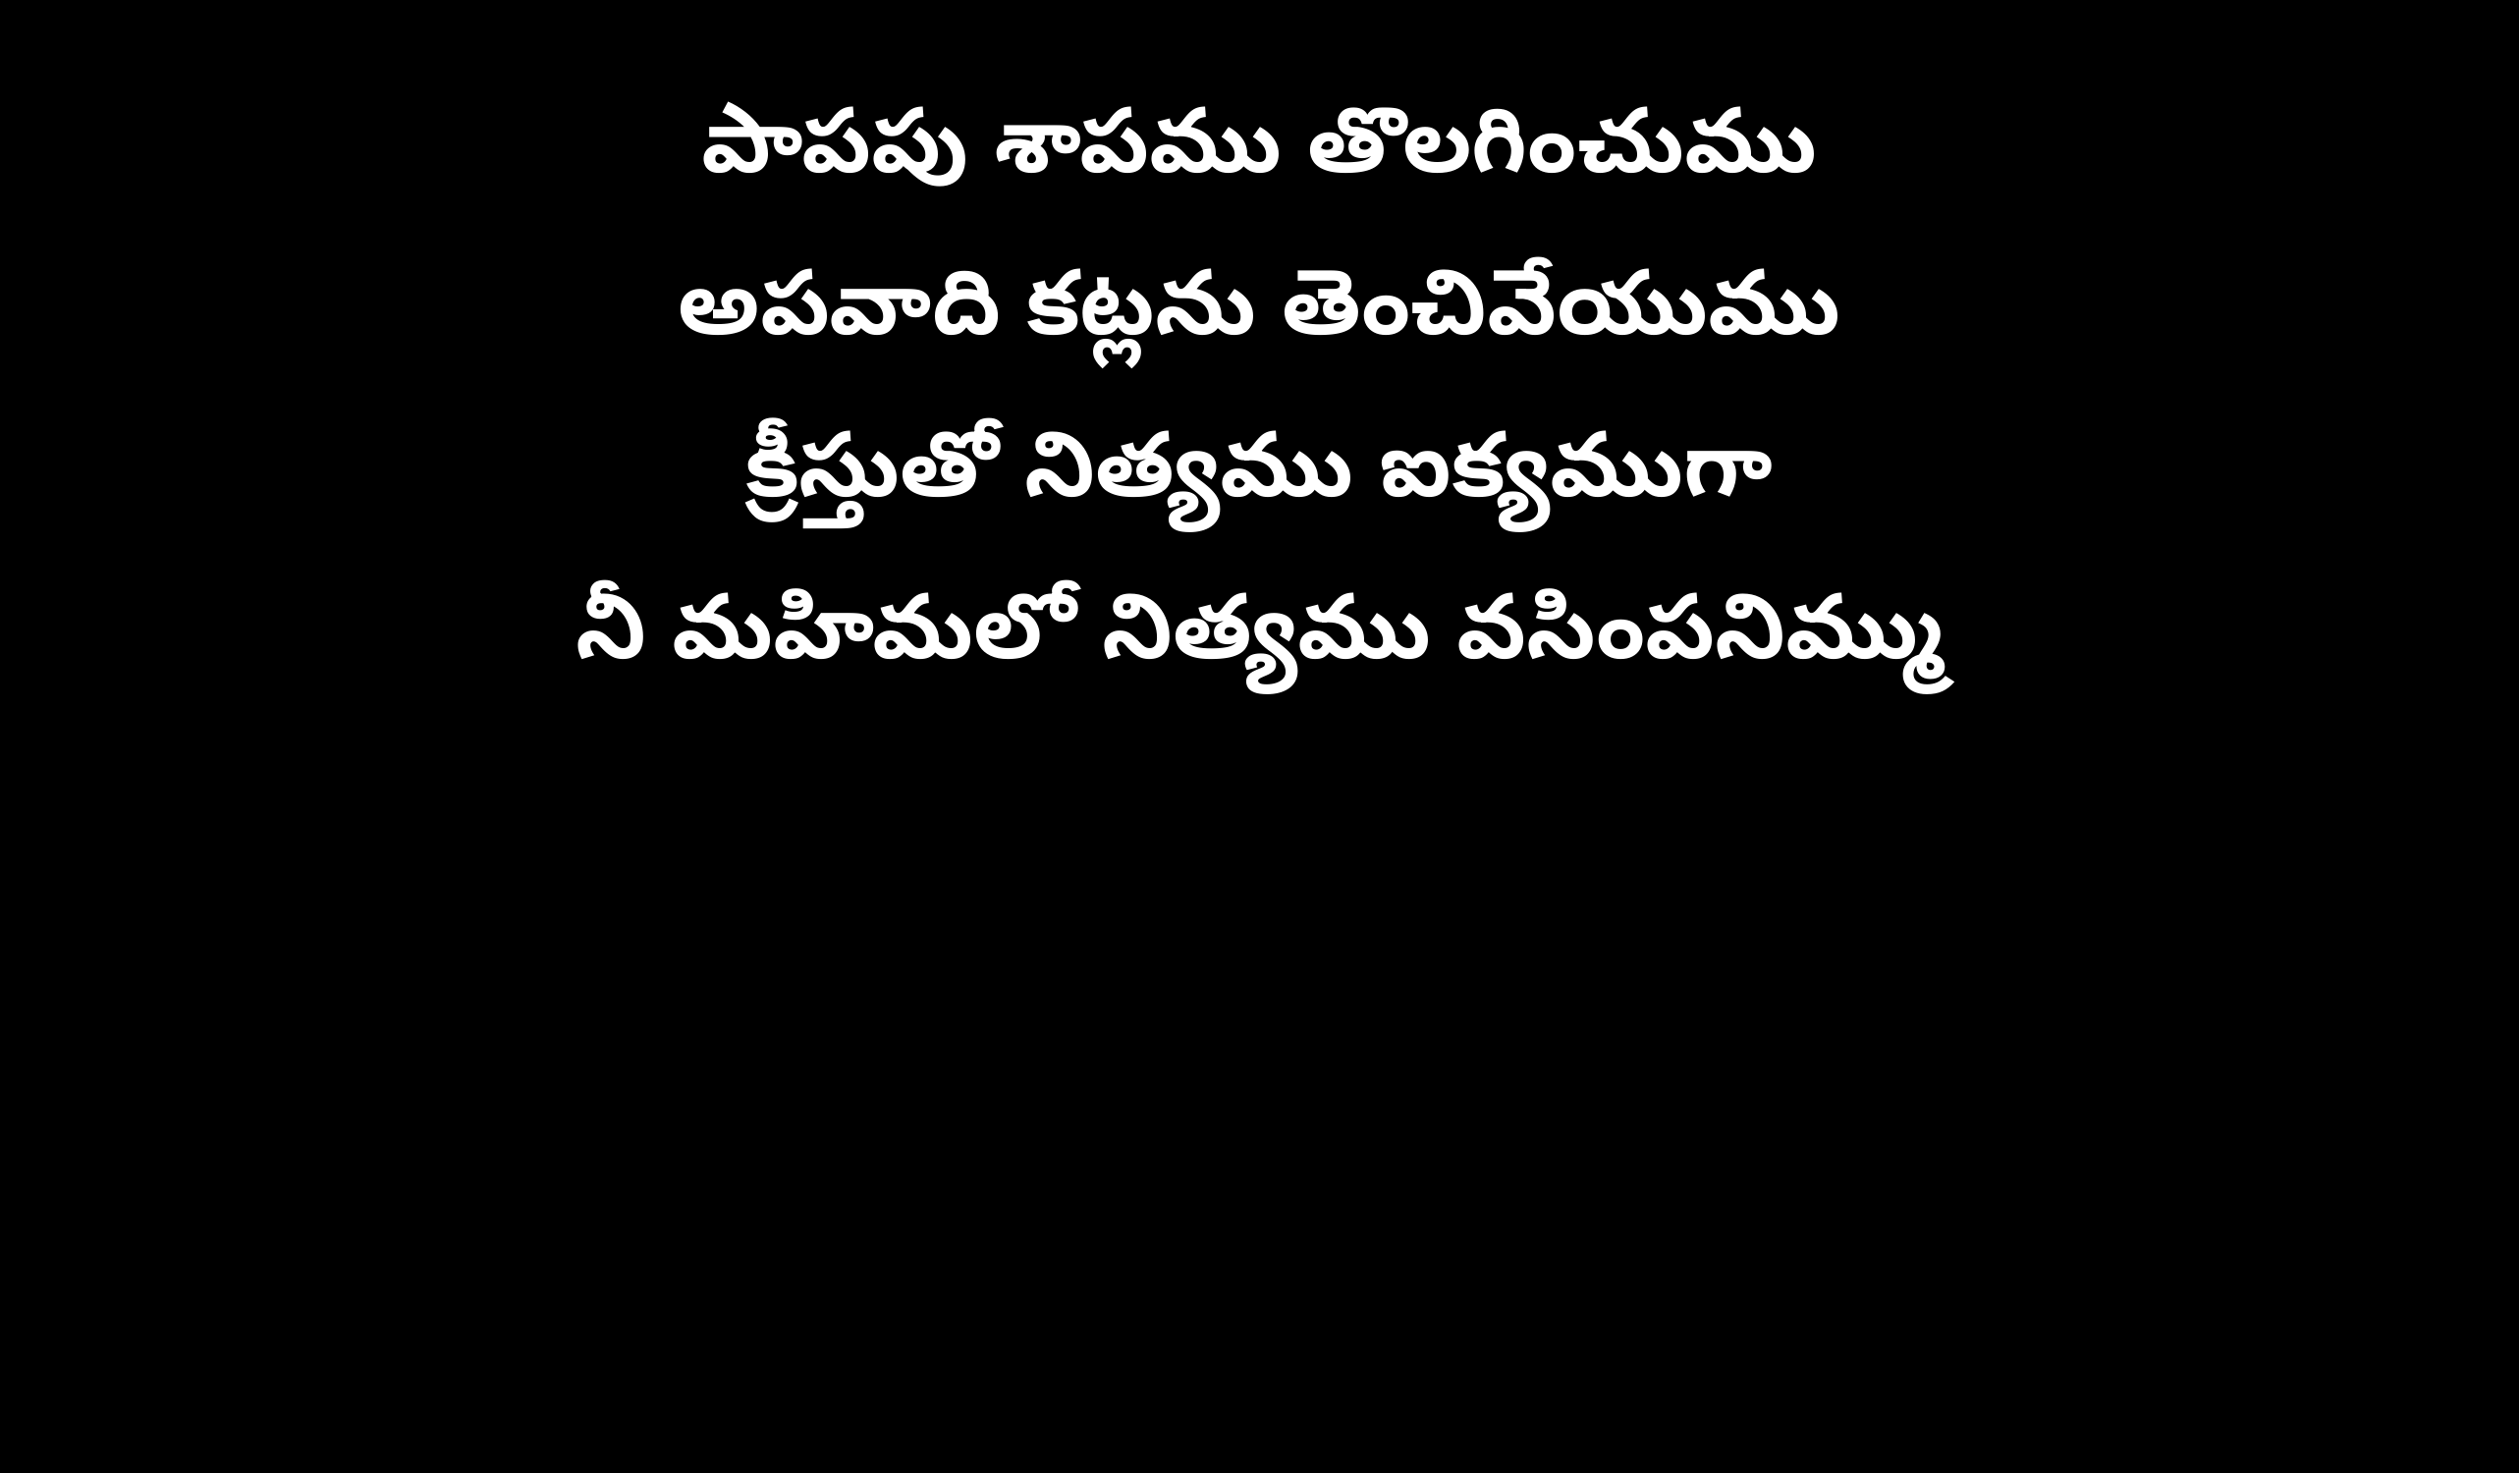

పాపపు శాపము తొలగించుము
అపవాది కట్లను తెంచివేయుము
క్రీస్తుతో నిత్యము ఐక్యముగా
నీ మహిమలో నిత్యము వసింపనిమ్ము